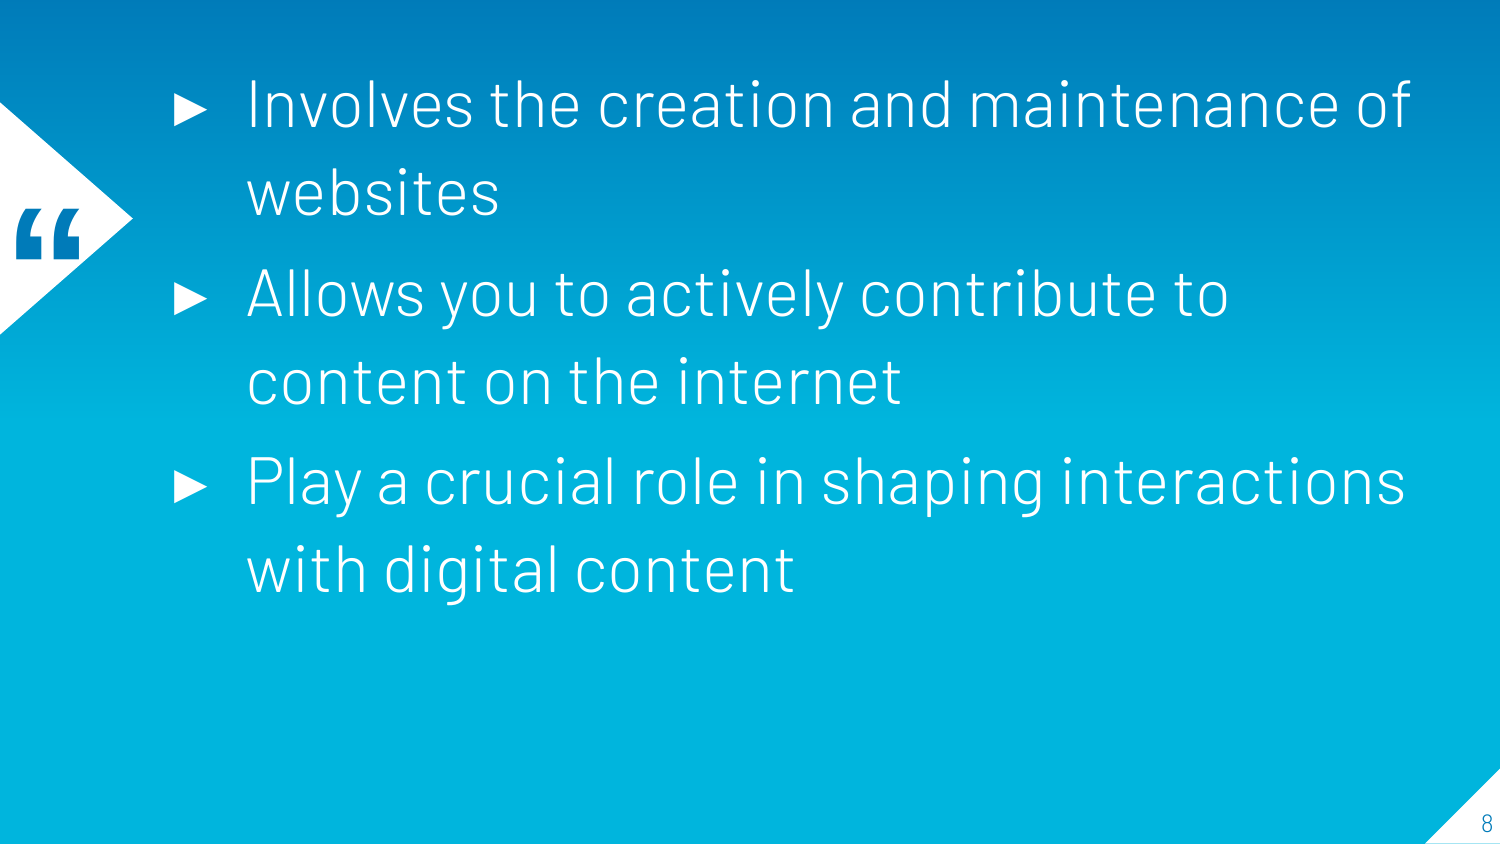

Involves the creation and maintenance of websites
Allows you to actively contribute to content on the internet
Play a crucial role in shaping interactions with digital content

8